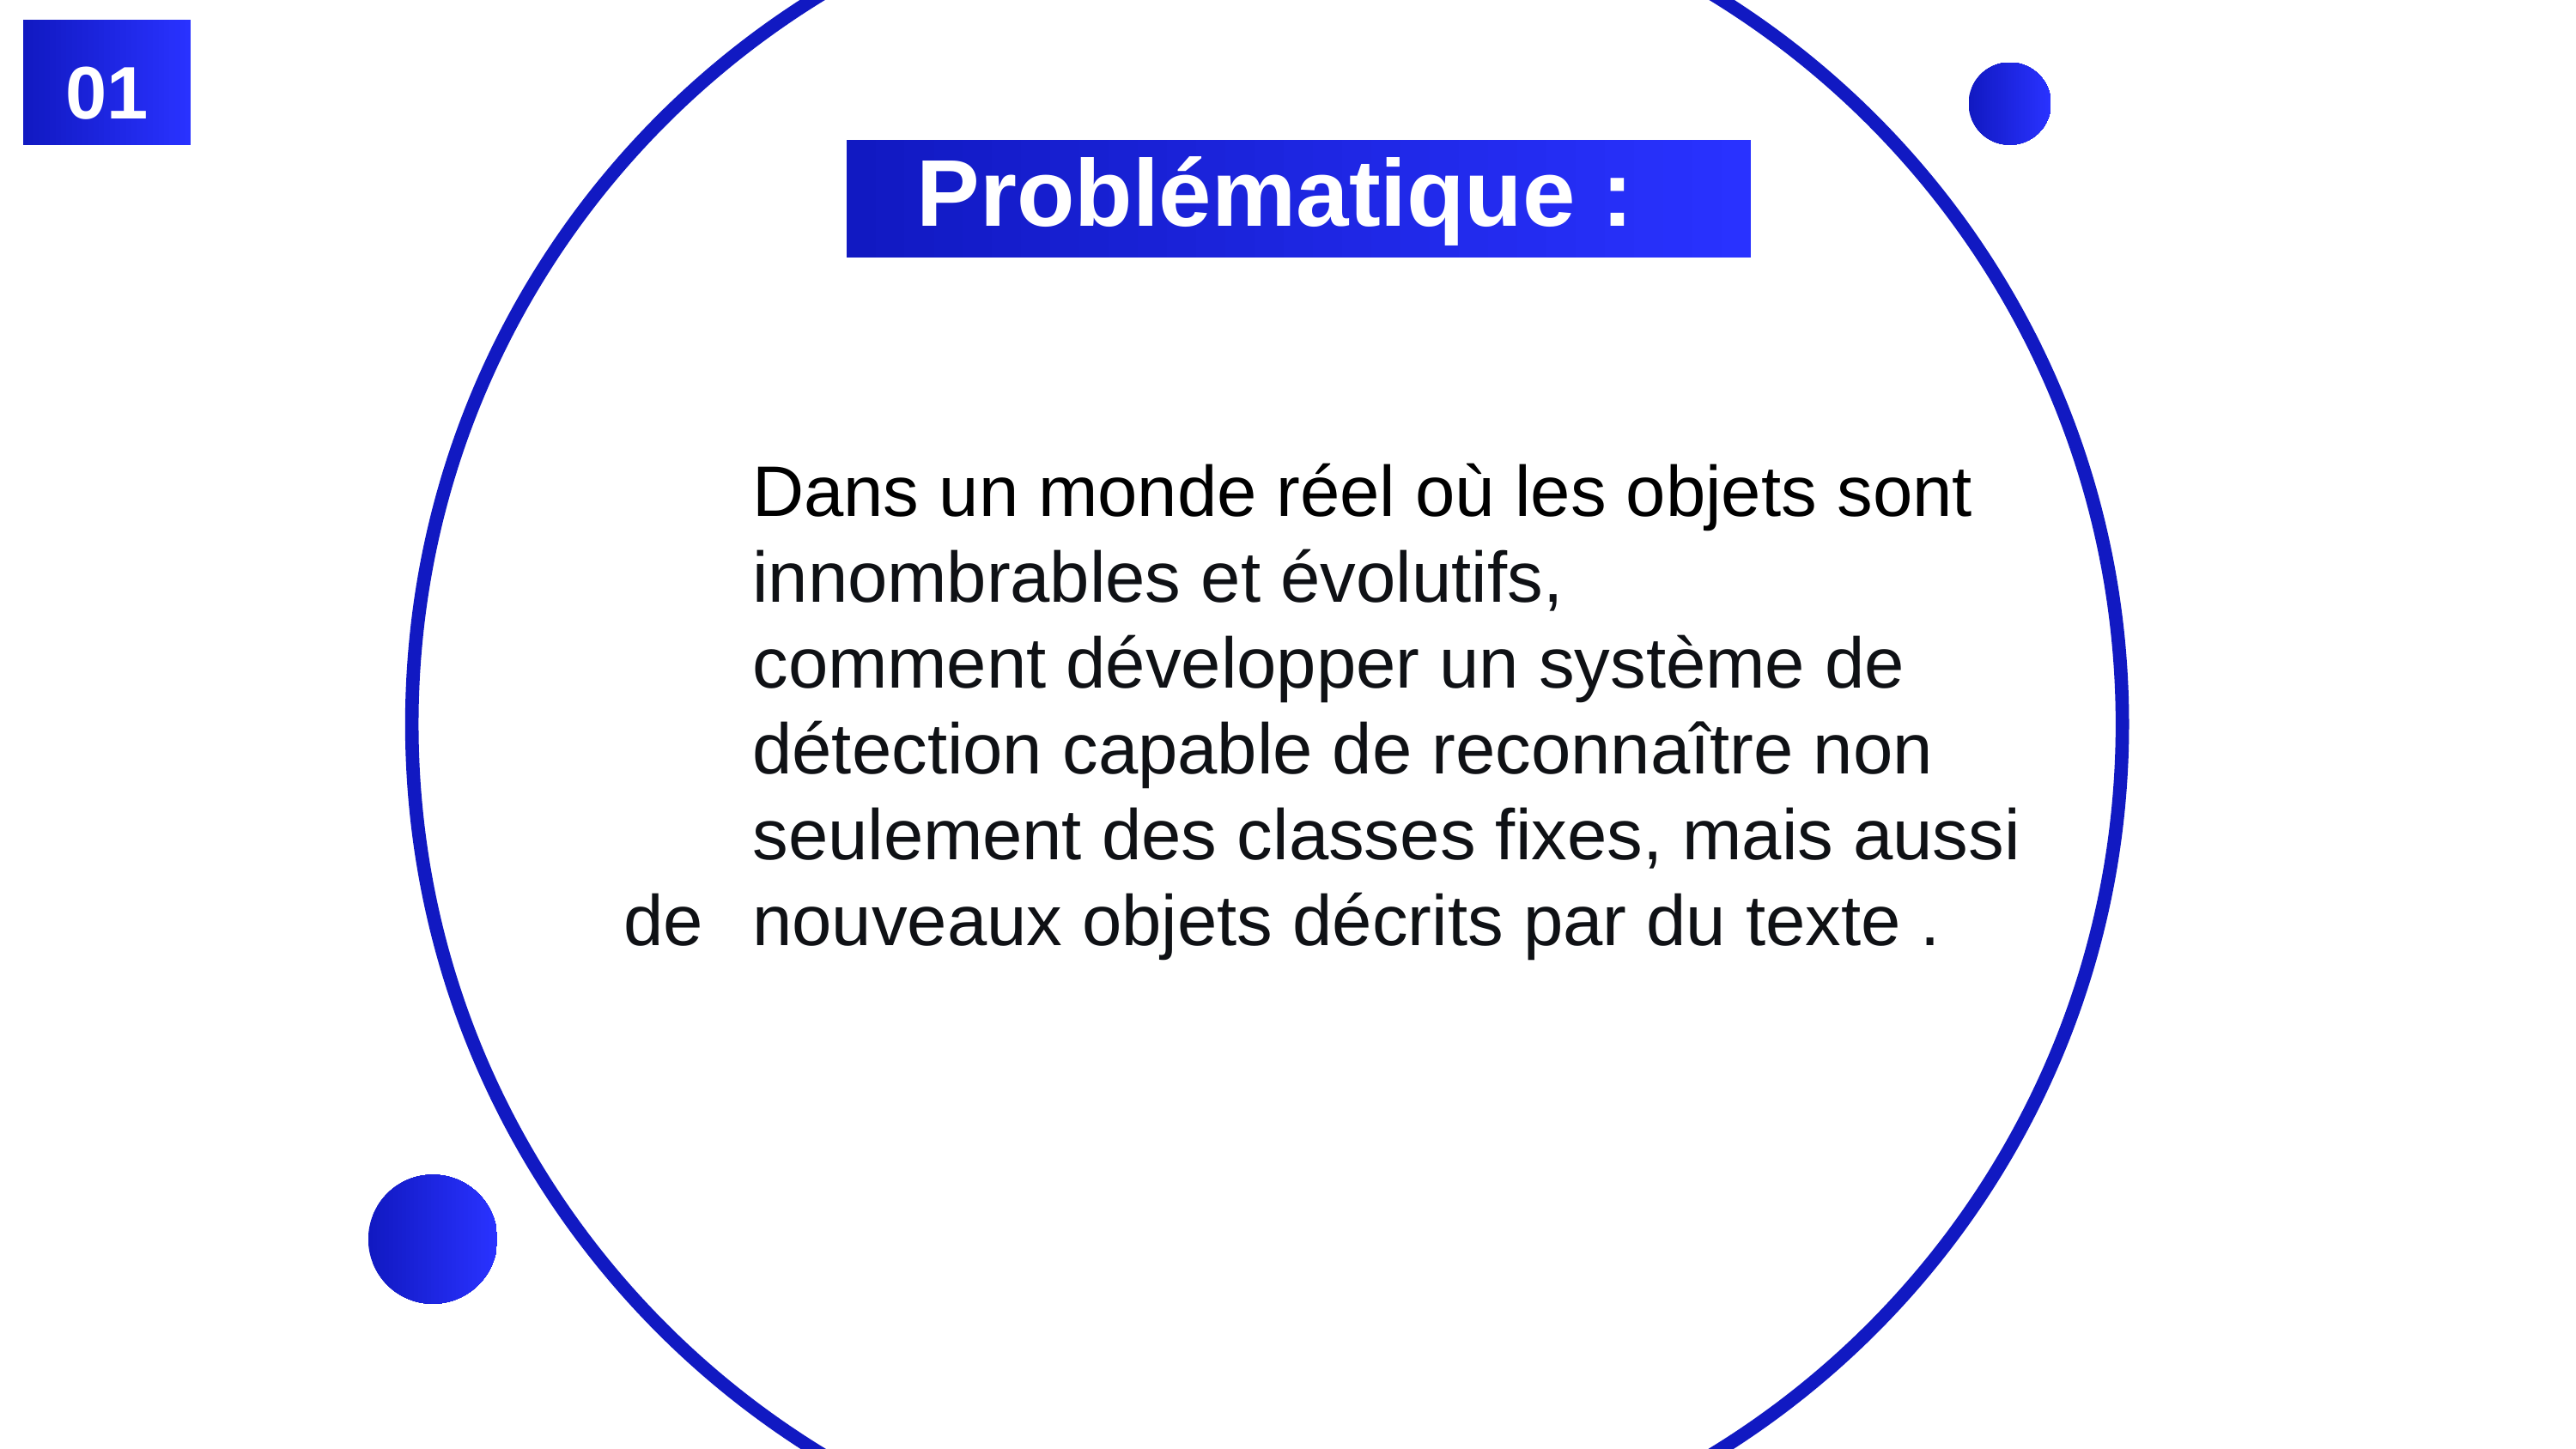

01

03

Problématique :

	Dans un monde réel où les objets sont 	innombrables et évolutifs,
	comment développer un système de 	détection capable de reconnaître non 	seulement des classes fixes, mais aussi de 	nouveaux objets décrits par du texte .